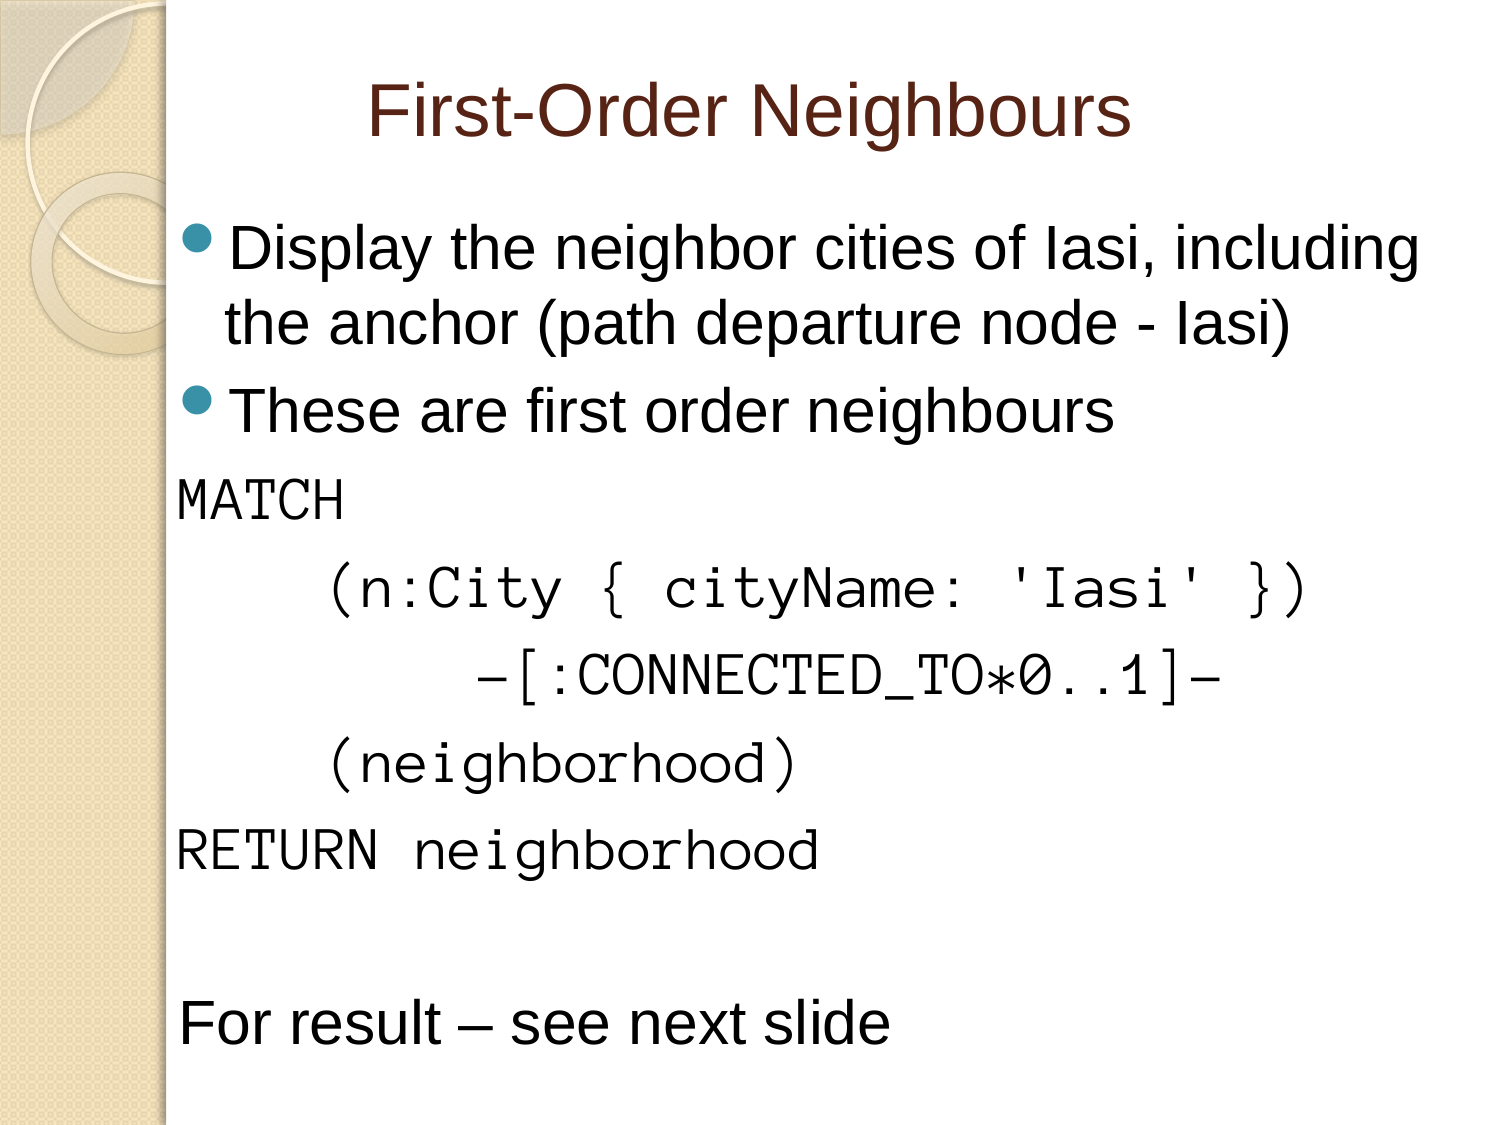

# First-Order Neighbours
Display the neighbor cities of Iasi, including the anchor (path departure node - Iasi)
These are first order neighbours
MATCH
	(n:City { cityName: 'Iasi' })
		-[:CONNECTED_TO*0..1]-
	(neighborhood)
RETURN neighborhood

For result – see next slide